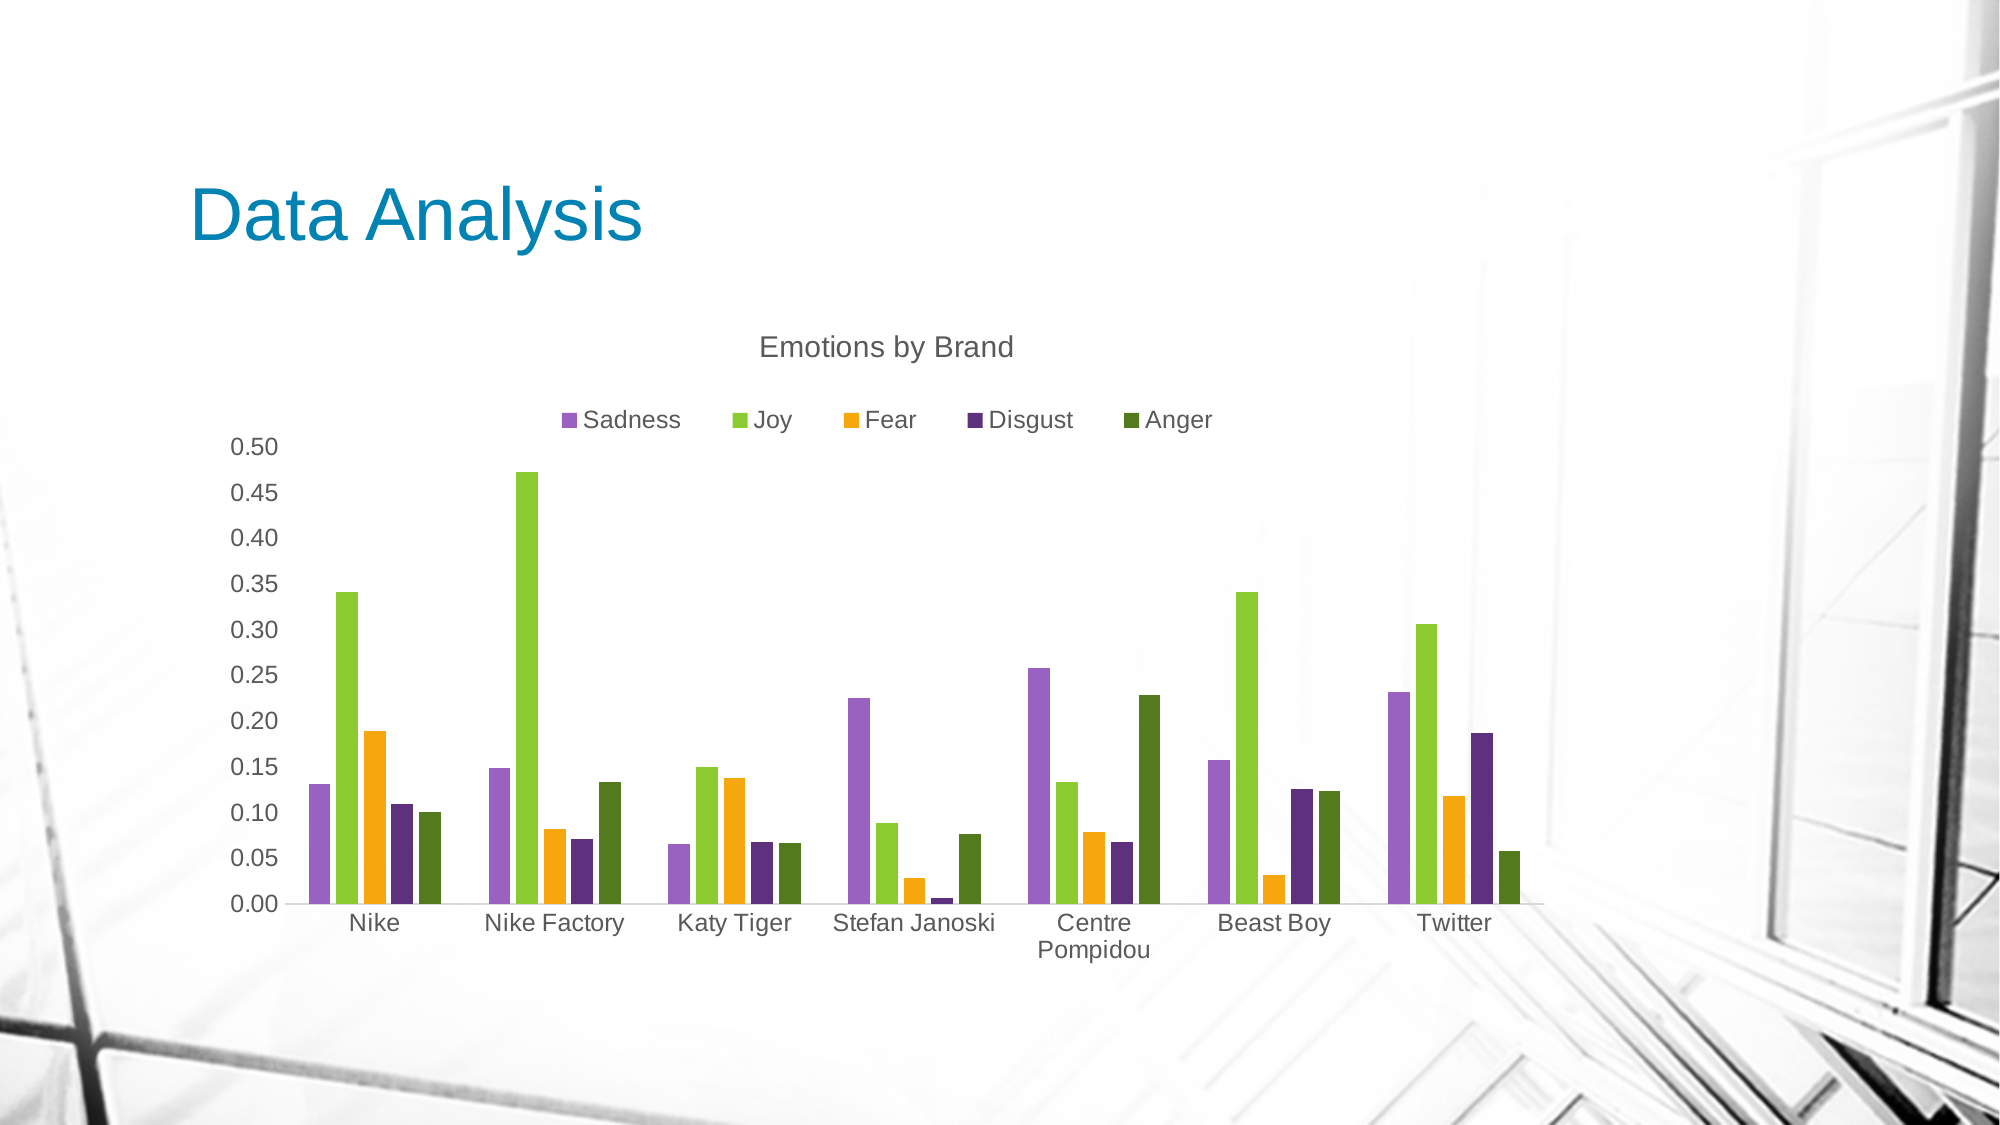

# Data Analysis

### Chart: Emotions by Brand

| Category | Sadness | Joy | Fear | Disgust | Anger |
|---|---|---|---|---|---|
| Nike | 0.131271 | 0.34082 | 0.188873 | 0.109174 | 0.1001 |
| Nike Factory | 0.148499 | 0.472699 | 0.082098 | 0.070805 | 0.132926 |
| Katy Tiger | 0.065478 | 0.150137 | 0.138239 | 0.067327 | 0.066907 |
| Stefan Janoski | 0.225719 | 0.088306 | 0.027962 | 0.00629 | 0.076579 |
| Centre Pompidou | 0.257907 | 0.133555 | 0.078505 | 0.067279 | 0.228489 |
| Beast Boy | 0.158033 | 0.341648 | 0.031439 | 0.125351 | 0.123547 |
| Twitter | 0.232136 | 0.306354 | 0.11796 | 0.186565 | 0.057496 |